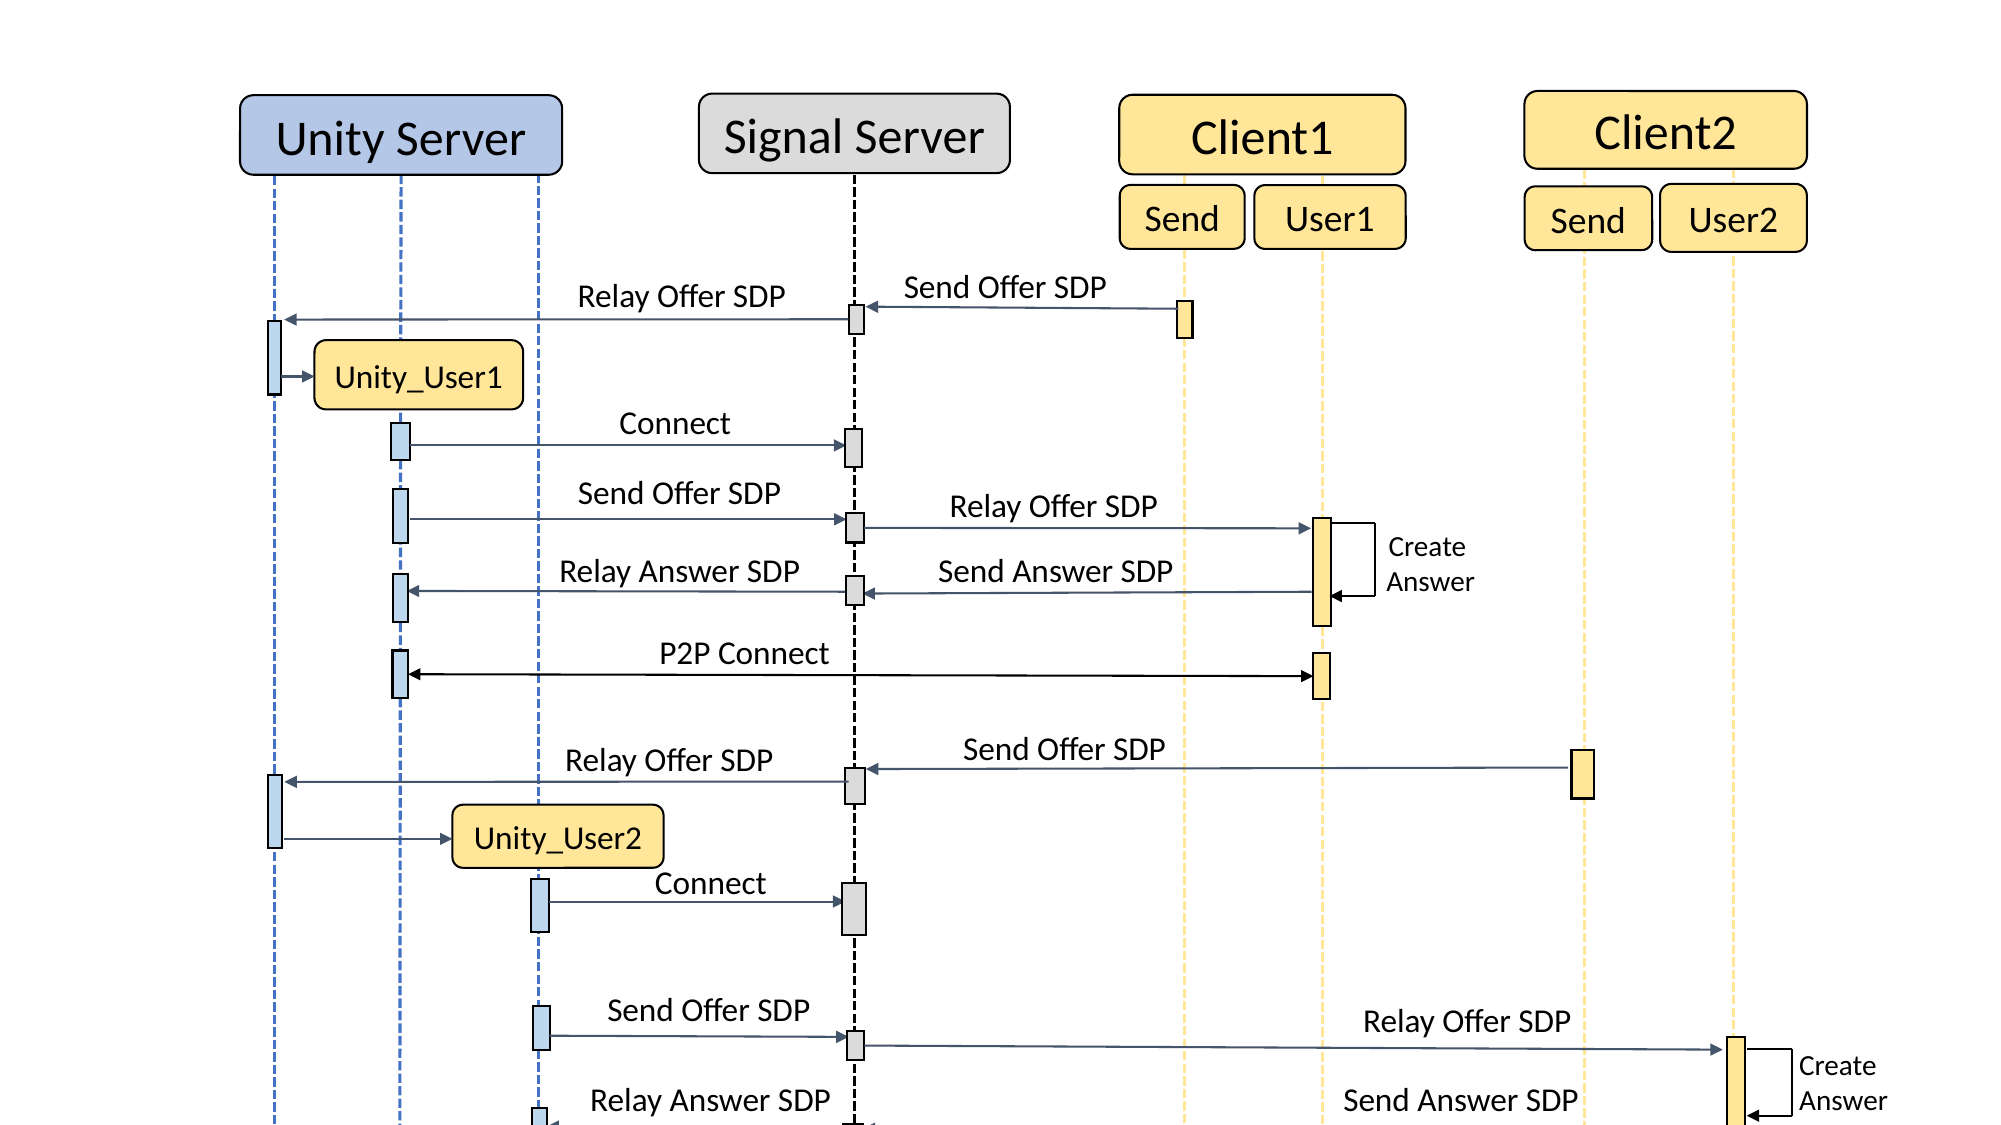

Client2
Signal Server
Client1
Unity Server
User2
Send
User1
Send
Send Offer SDP
Relay Offer SDP

Unity_User1
Connect

Send Offer SDP
Relay Offer SDP

Create
 Answer
Relay Answer SDP
Send Answer SDP

P2P Connect

Send Offer SDP
Relay Offer SDP

Unity_User2
Connect

Send Offer SDP
Relay Offer SDP

Create
Answer
Relay Answer SDP
Send Answer SDP

P2P Connect